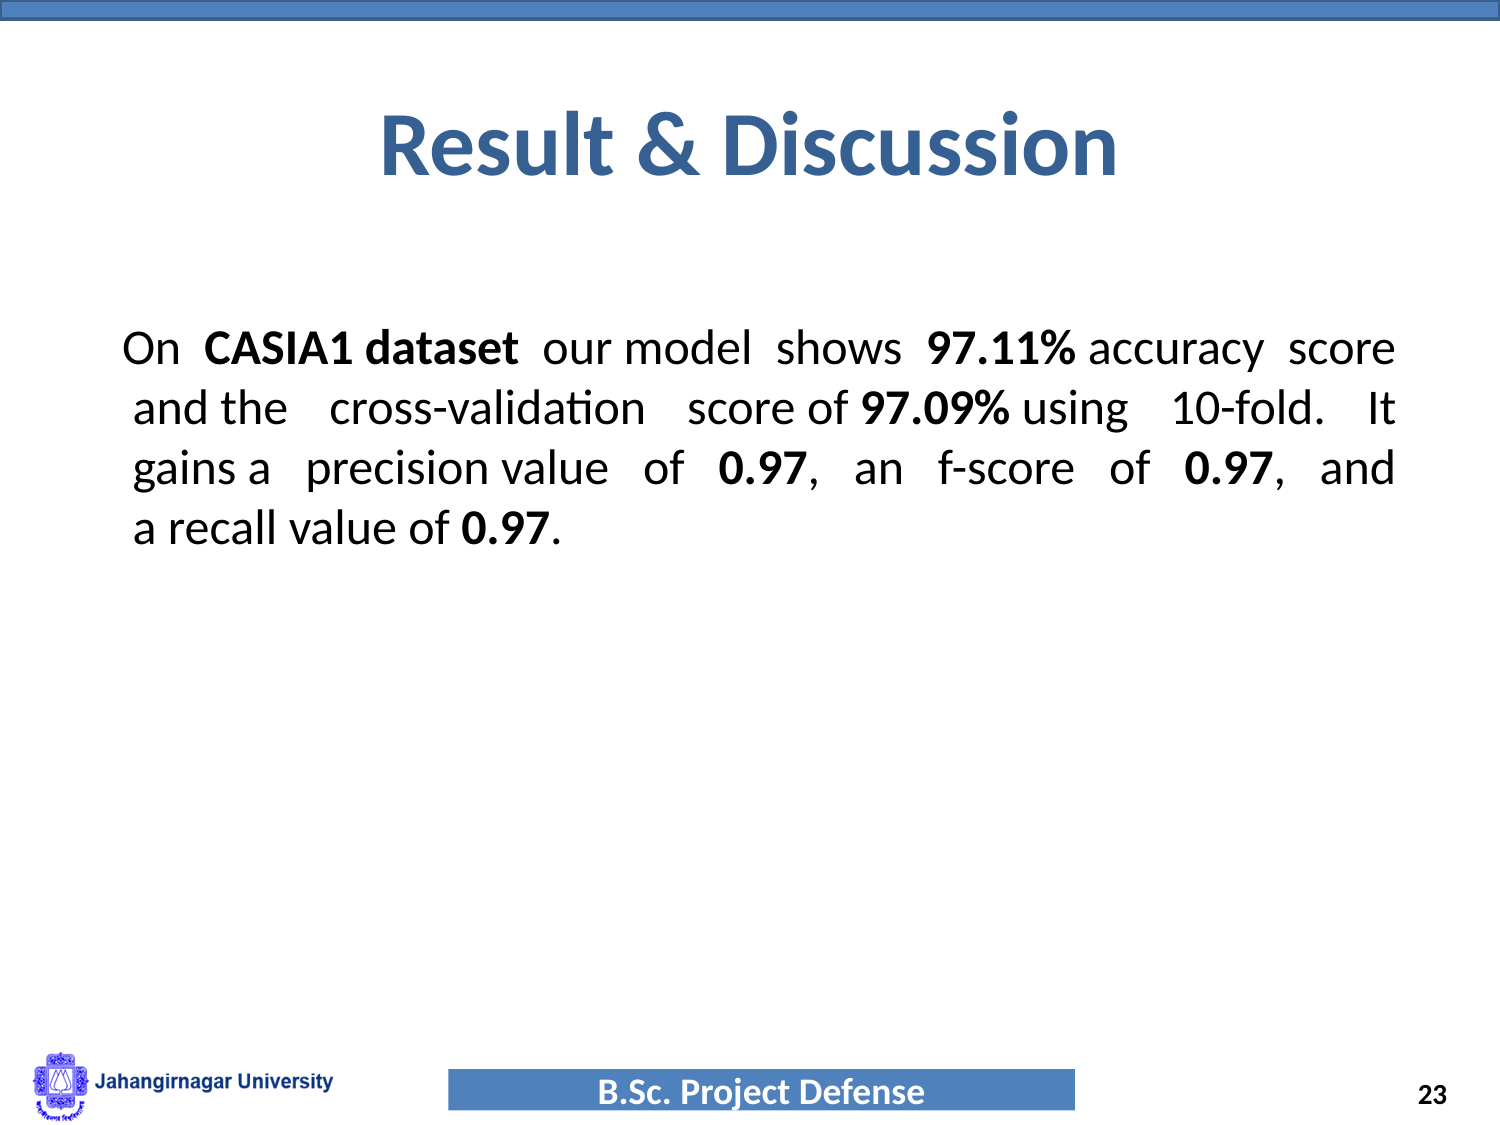

# Result & Discussion
   On CASIA1 dataset our model shows 97.11% accuracy score and the cross-validation score of 97.09% using 10-fold. It gains a precision value of 0.97, an f-score of 0.97, and a recall value of 0.97.
23